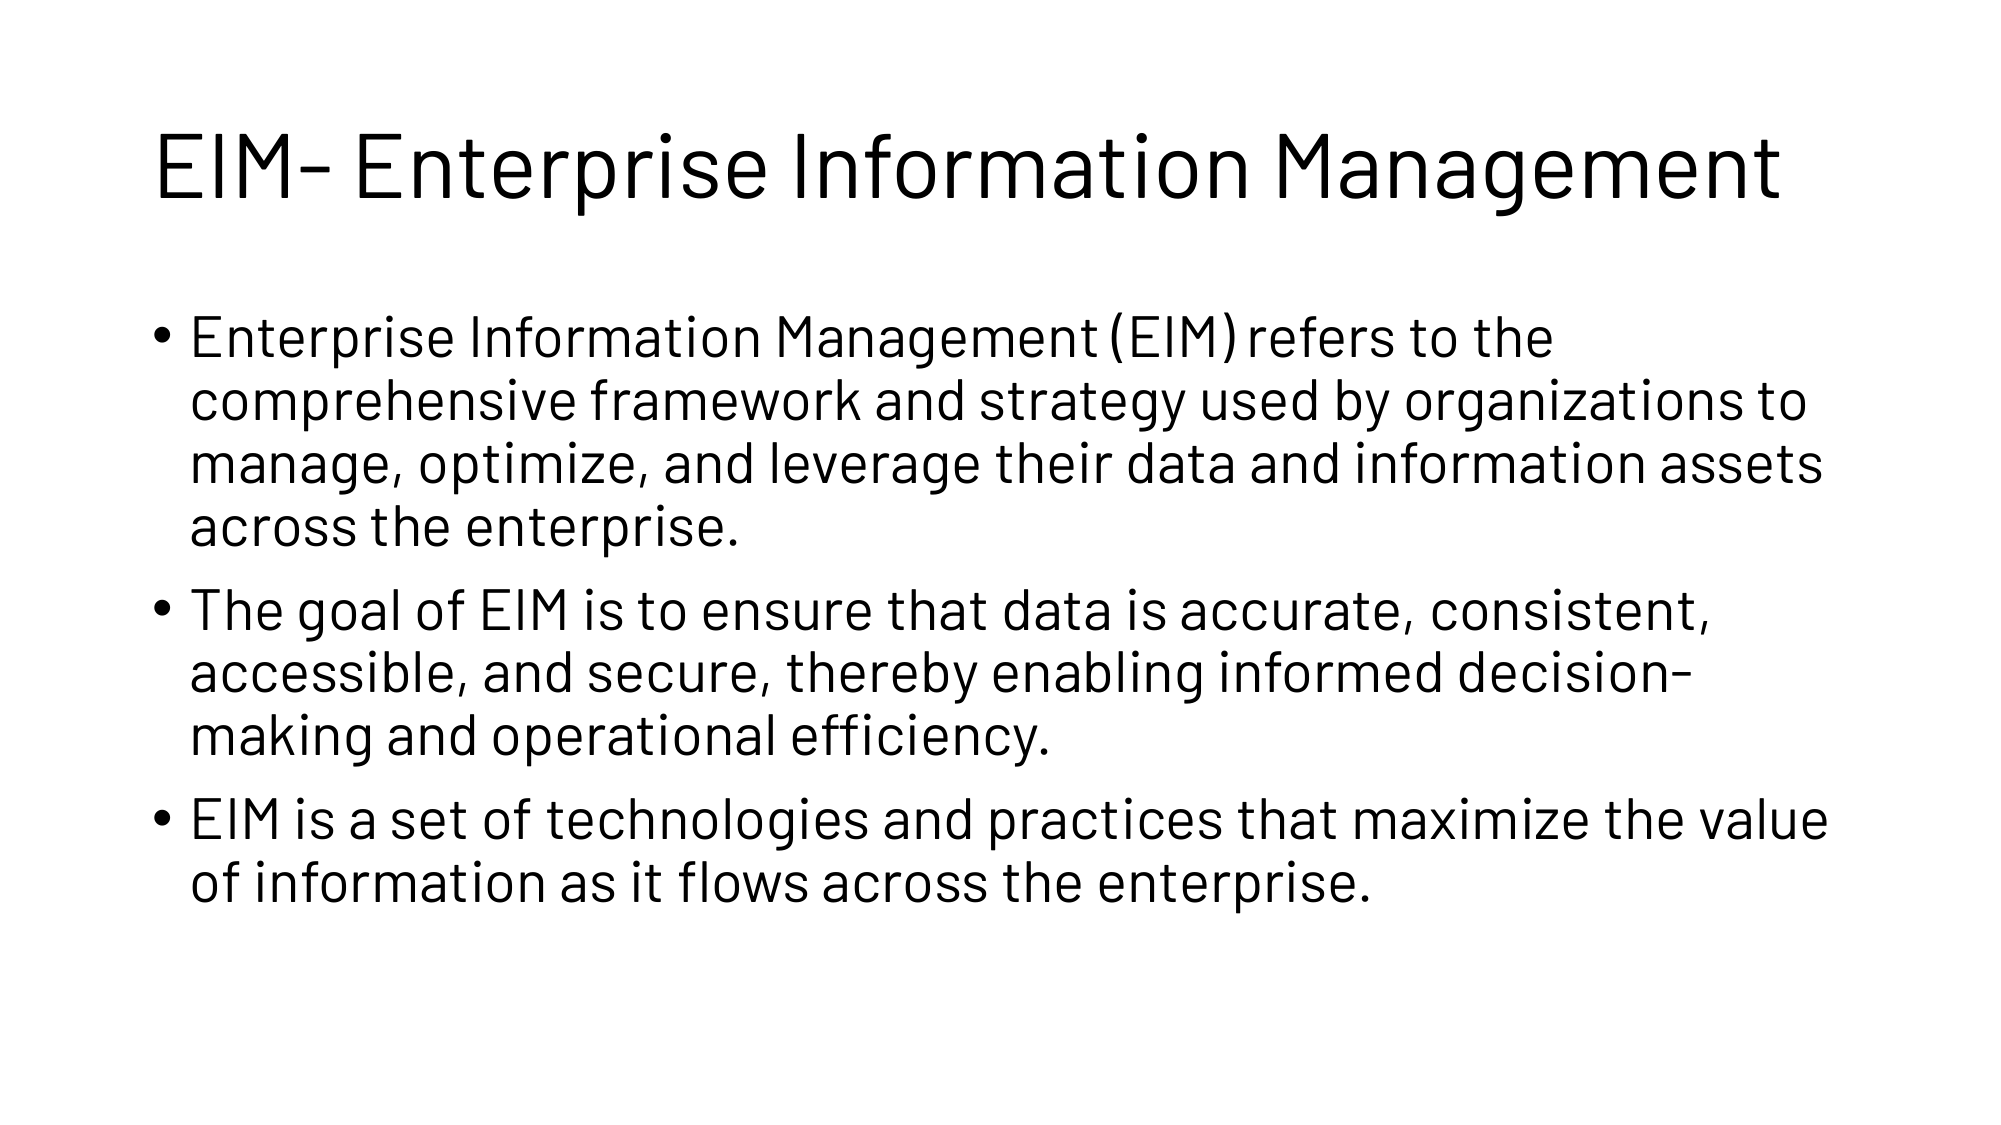

# EIM- Enterprise Information Management
Enterprise Information Management (EIM) refers to the comprehensive framework and strategy used by organizations to manage, optimize, and leverage their data and information assets across the enterprise.
The goal of EIM is to ensure that data is accurate, consistent, accessible, and secure, thereby enabling informed decision-making and operational efficiency.
EIM is a set of technologies and practices that maximize the value of information as it flows across the enterprise.